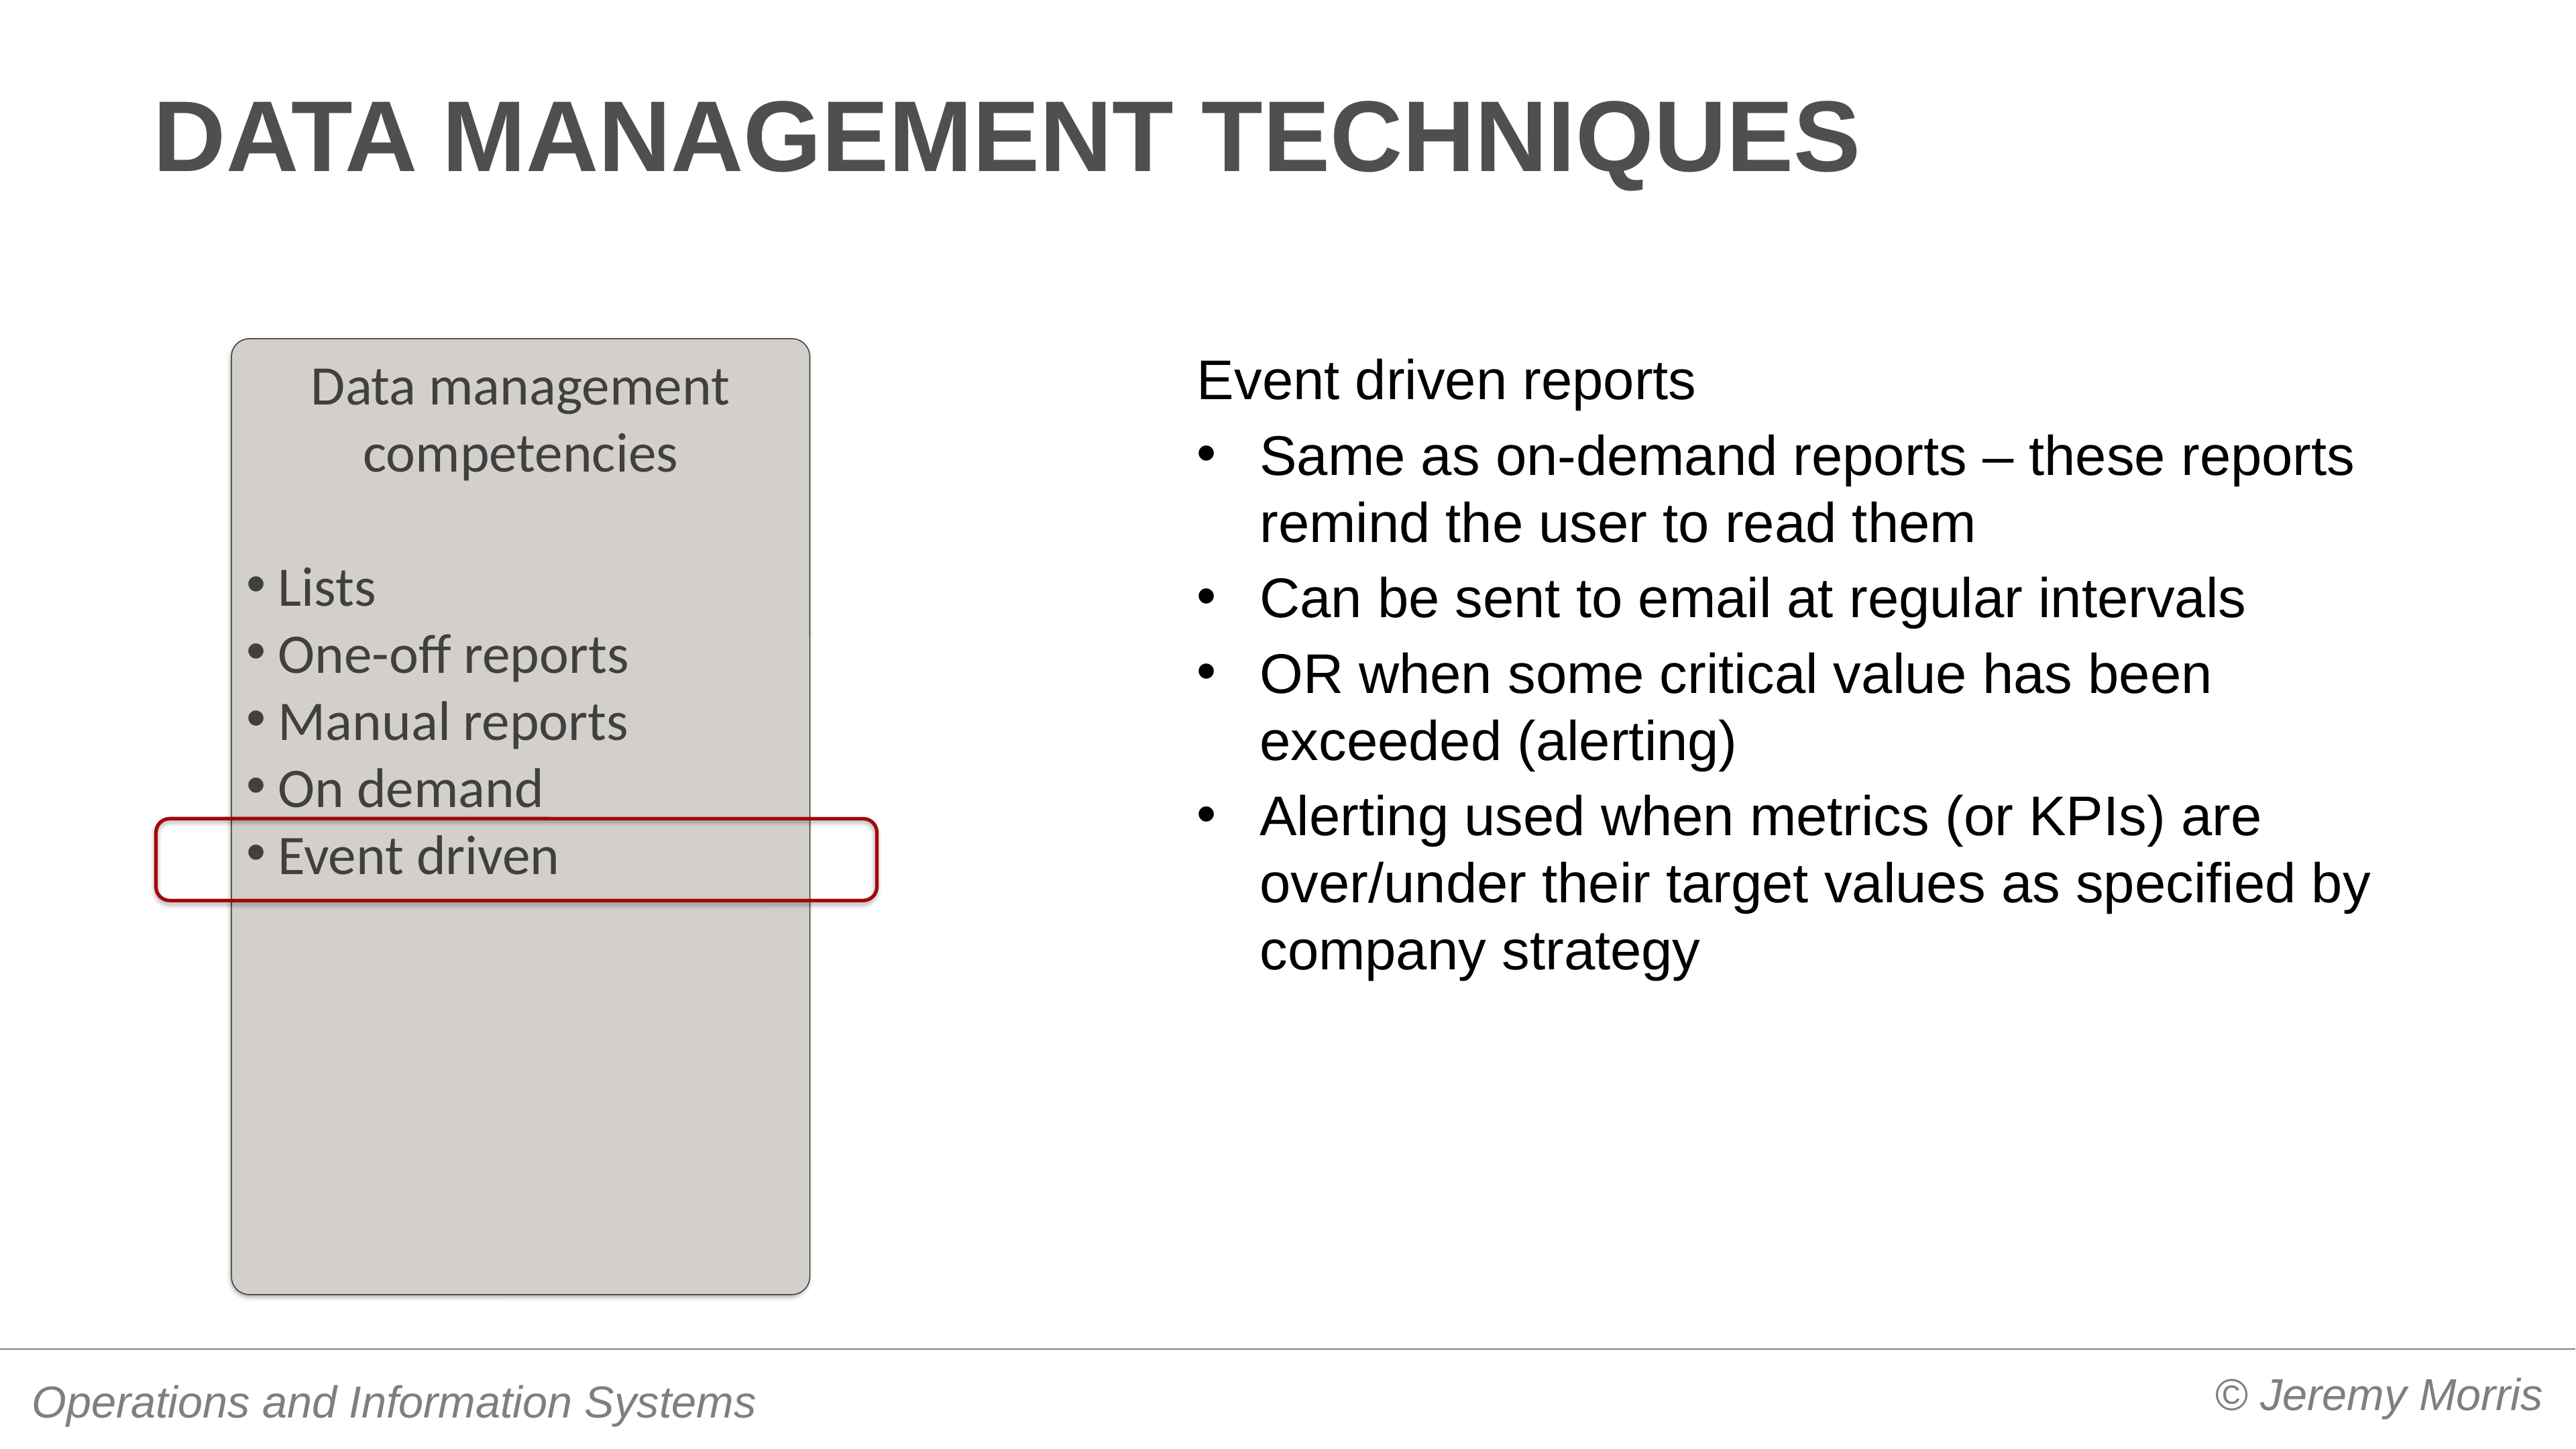

# Data management techniques
Data management competencies

Lists
One-off reports
Manual reports
On demand
Event driven
Event driven reports
Same as on-demand reports – these reports remind the user to read them
Can be sent to email at regular intervals
OR when some critical value has been exceeded (alerting)
Alerting used when metrics (or KPIs) are over/under their target values as specified by company strategy